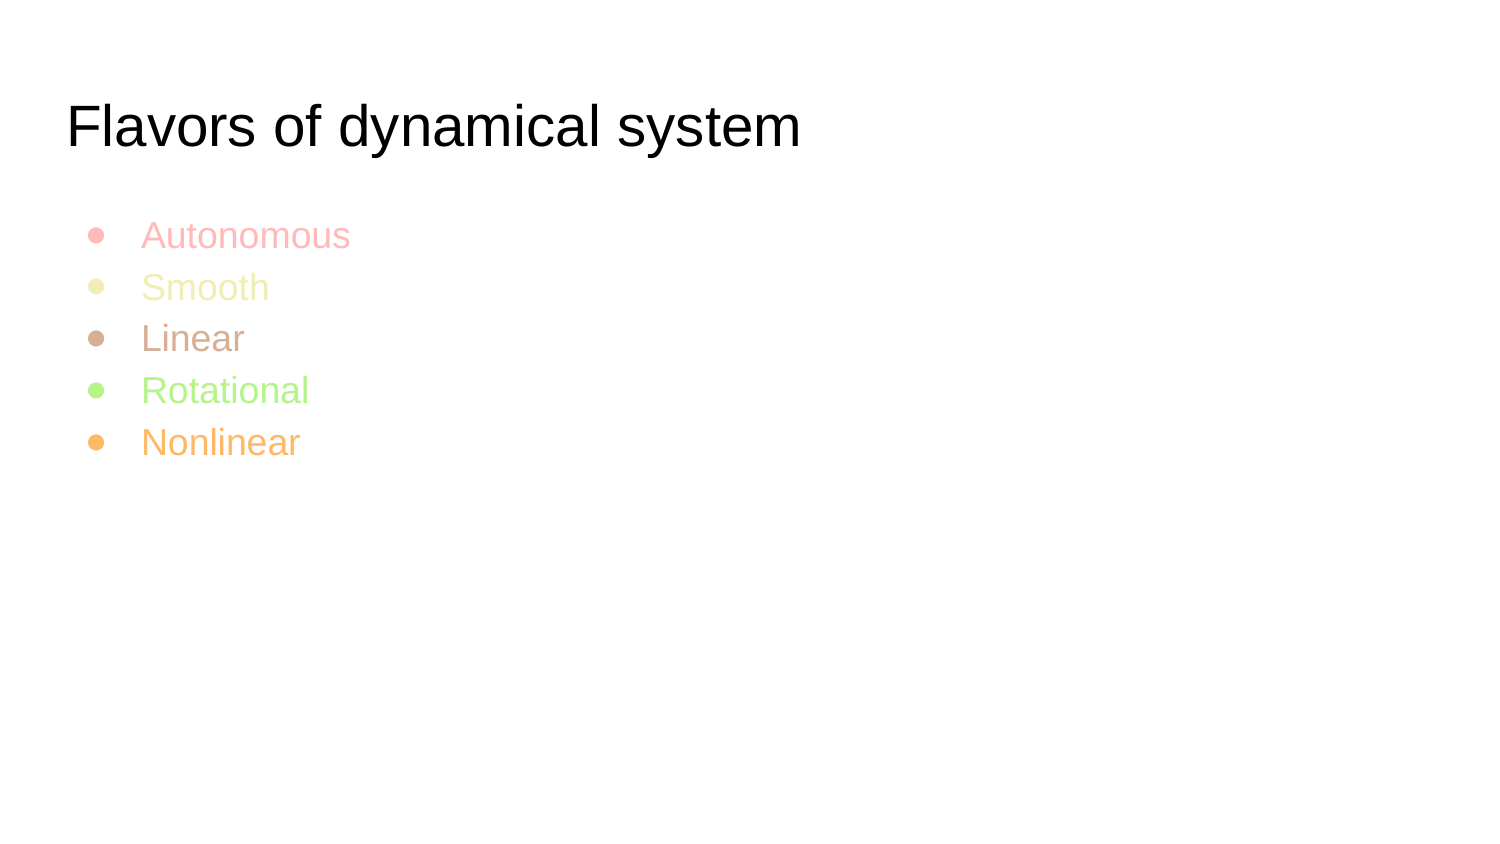

# Flavors of dynamical system
Autonomous
Smooth
Linear
Rotational
Nonlinear